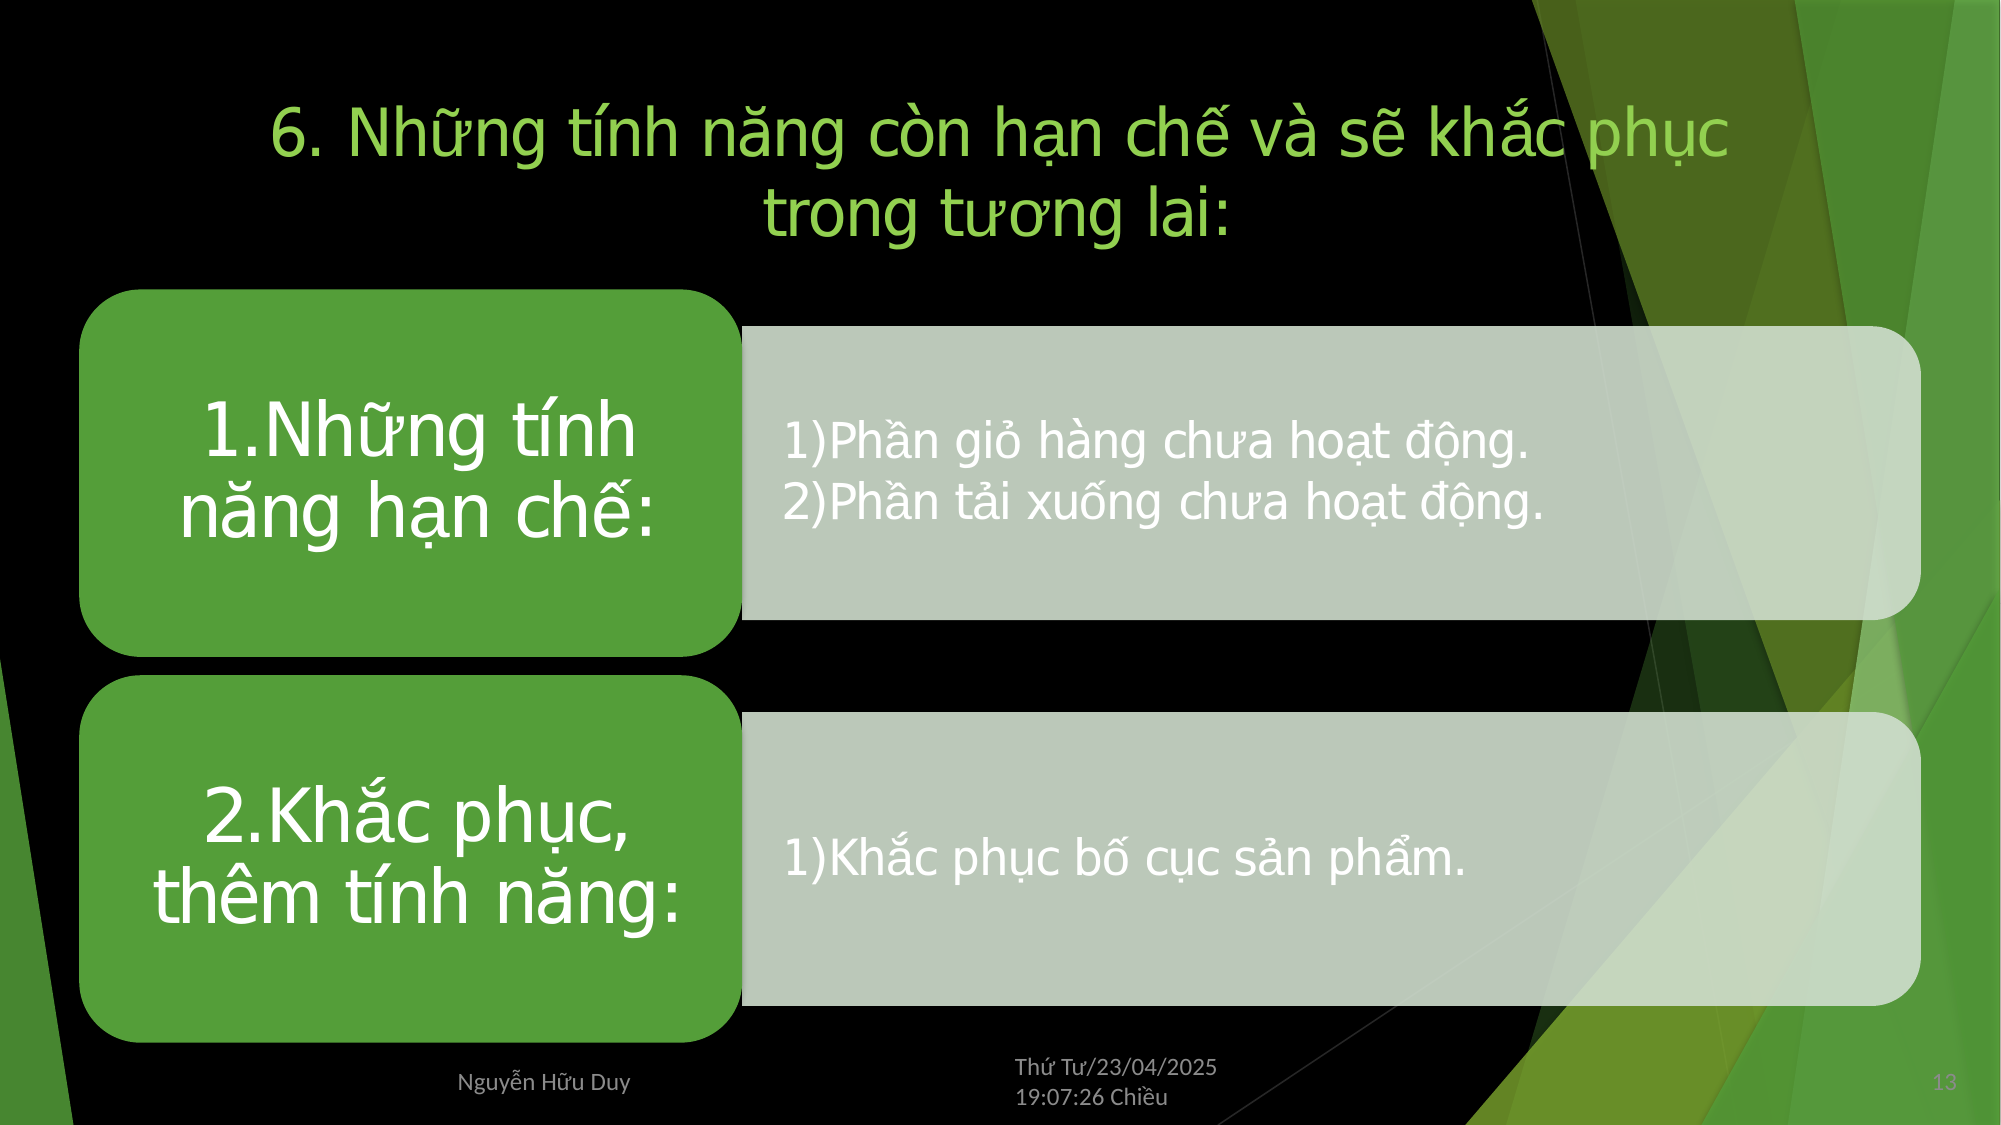

# 6. Những tính năng còn hạn chế và sẽ khắc phục trong tương lai:
Phần giỏ hàng chưa hoạt động.
Phần tải xuống chưa hoạt động.
1.Những tính năng hạn chế:
Khắc phục bố cục sản phẩm.
2.Khắc phục, thêm tính năng:
Thứ Tư/23/04/2025 19:07:26 Chiều
13
Nguyễn Hữu Duy